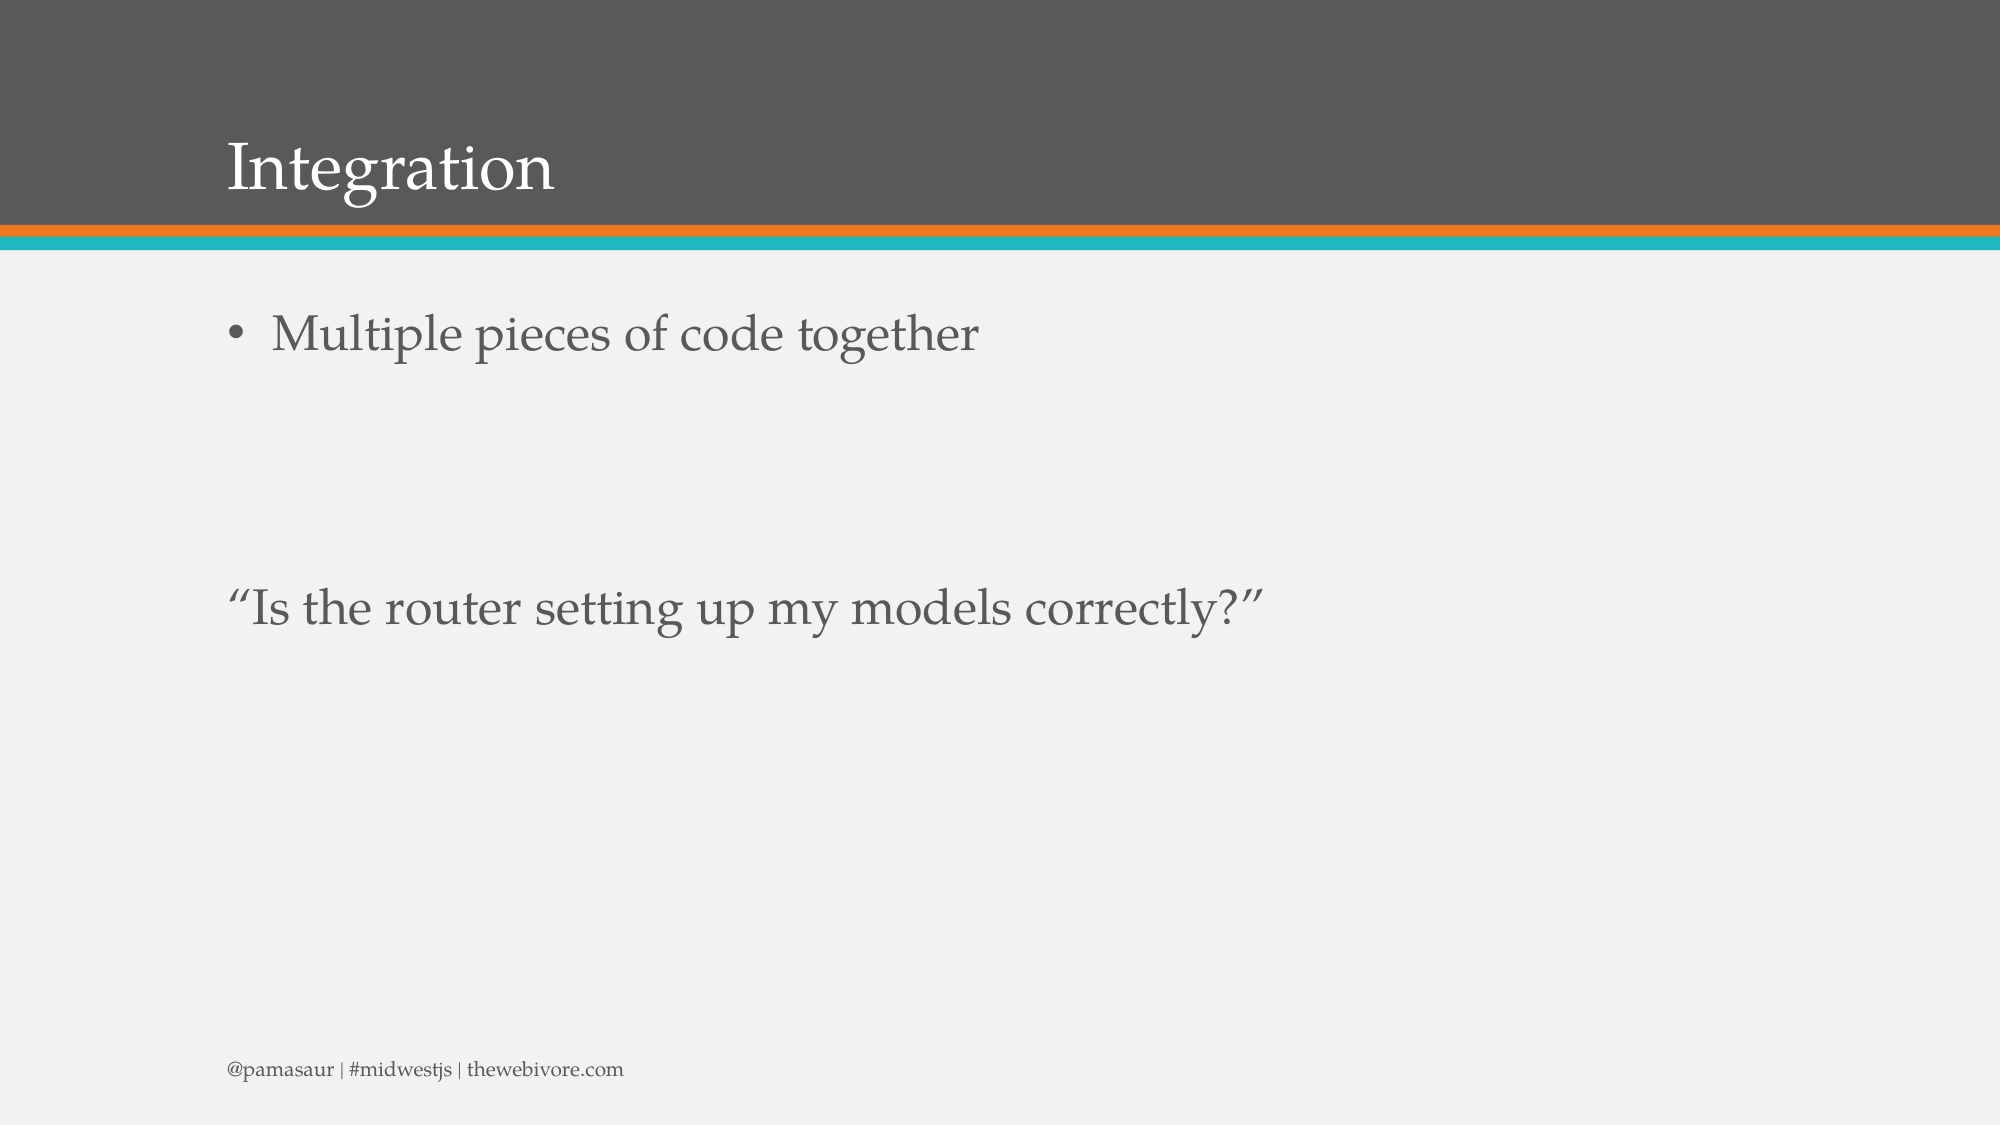

# Integration
Multiple pieces of code together

“Is the router setting up my models correctly?”
@pamasaur | #midwestjs | thewebivore.com